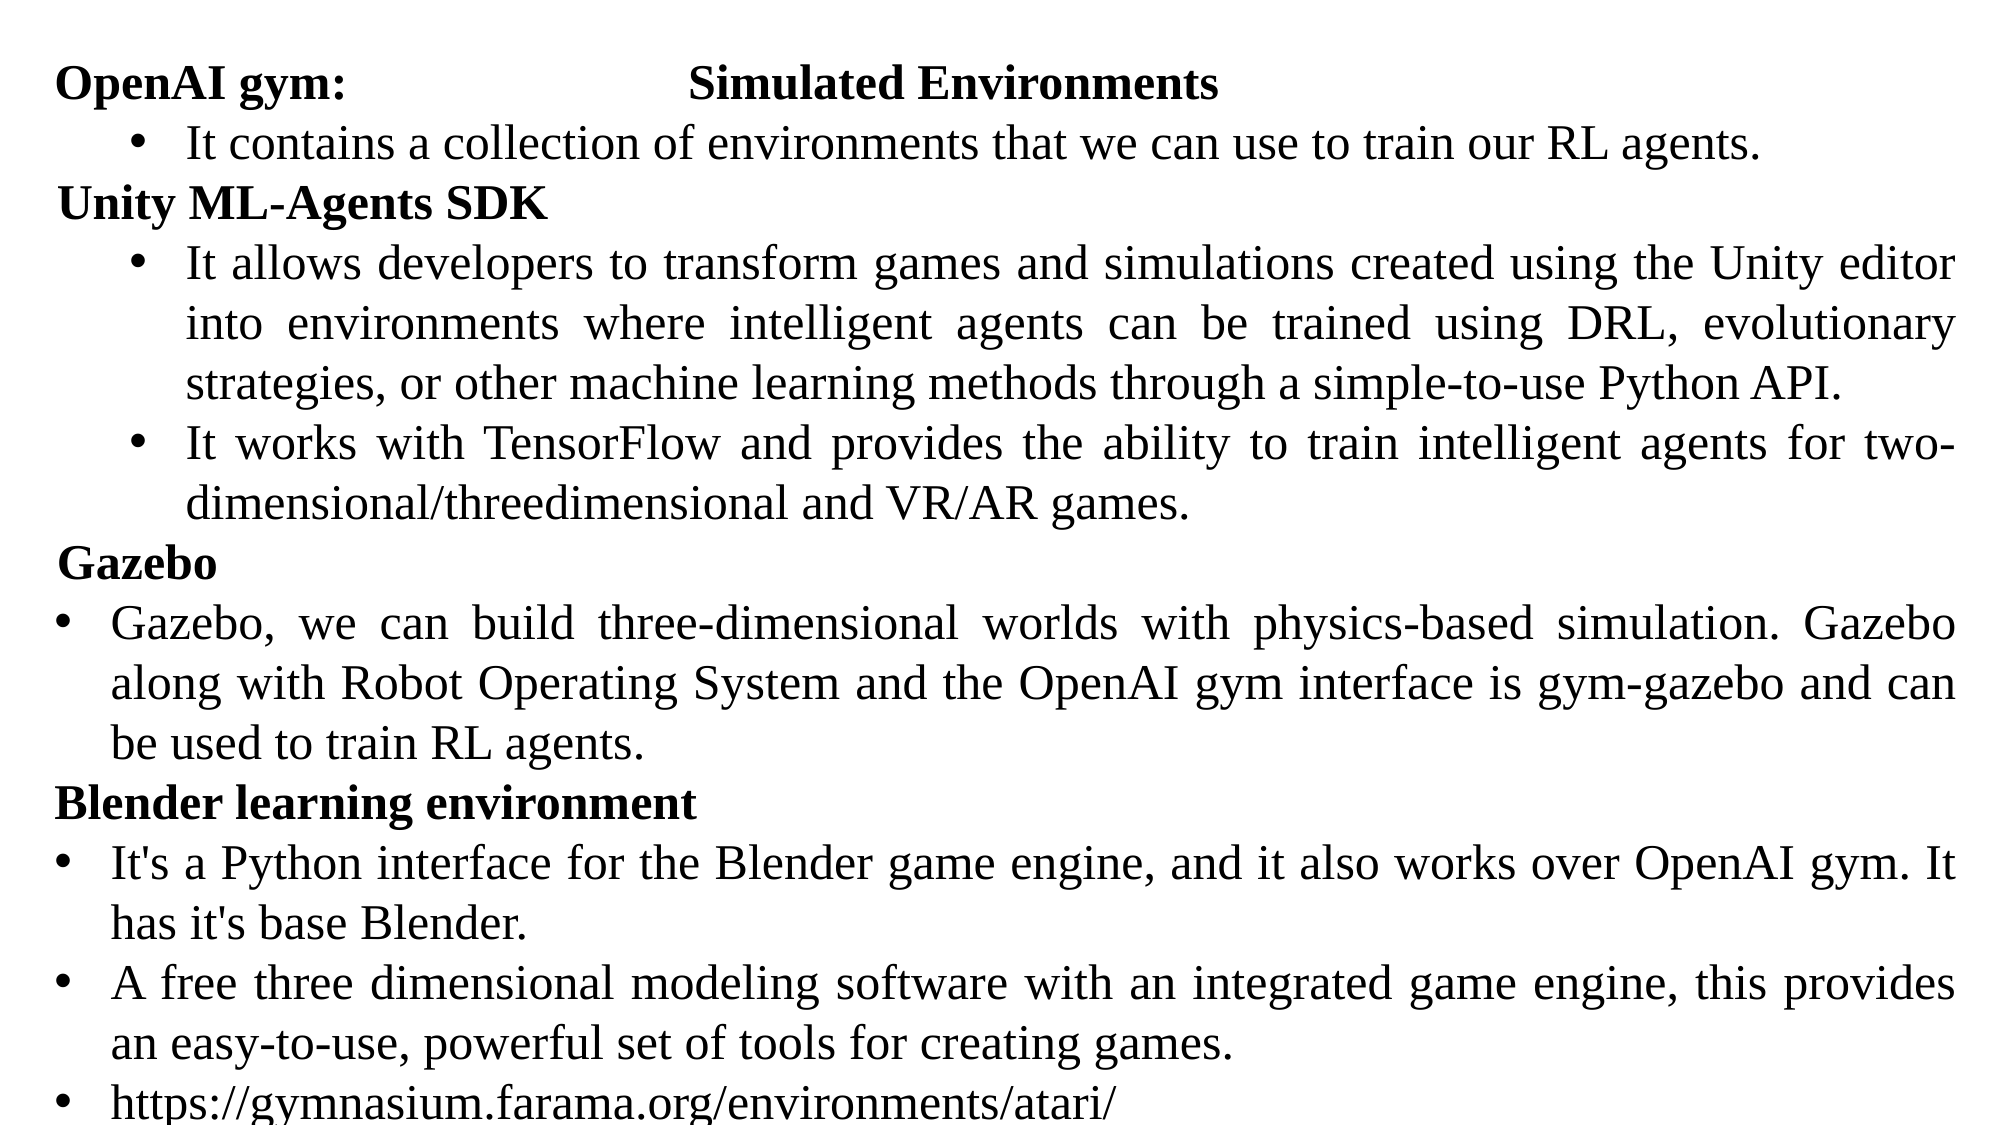

OpenAI gym:
It contains a collection of environments that we can use to train our RL agents.
Unity ML-Agents SDK
It allows developers to transform games and simulations created using the Unity editor into environments where intelligent agents can be trained using DRL, evolutionary strategies, or other machine learning methods through a simple-to-use Python API.
It works with TensorFlow and provides the ability to train intelligent agents for two-dimensional/threedimensional and VR/AR games.
Gazebo
Gazebo, we can build three-dimensional worlds with physics-based simulation. Gazebo along with Robot Operating System and the OpenAI gym interface is gym-gazebo and can be used to train RL agents.
Blender learning environment
It's a Python interface for the Blender game engine, and it also works over OpenAI gym. It has it's base Blender.
A free three dimensional modeling software with an integrated game engine, this provides an easy-to-use, powerful set of tools for creating games.
https://gymnasium.farama.org/environments/atari/
Simulated Environments